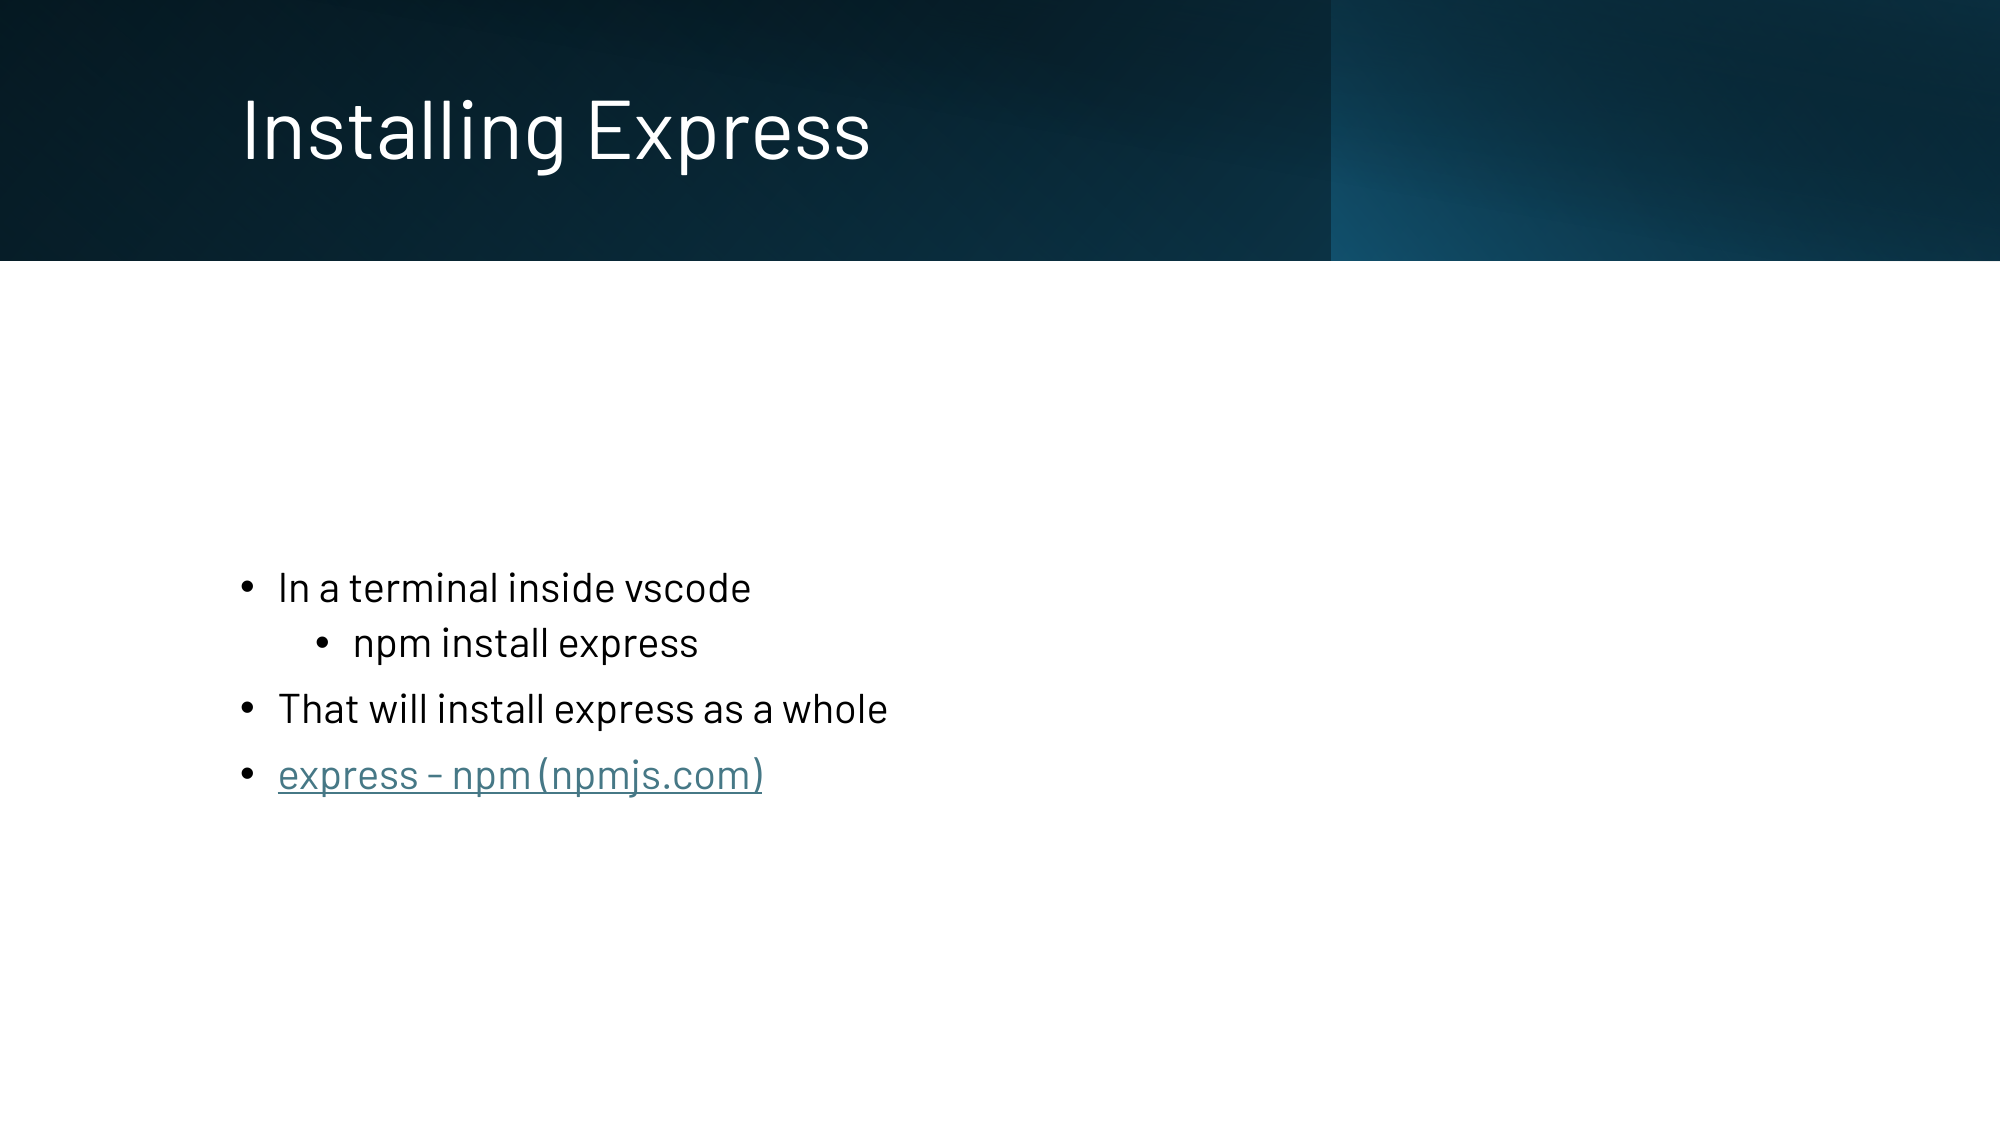

# Installing Express
In a terminal inside vscode
npm install express
That will install express as a whole
express - npm (npmjs.com)